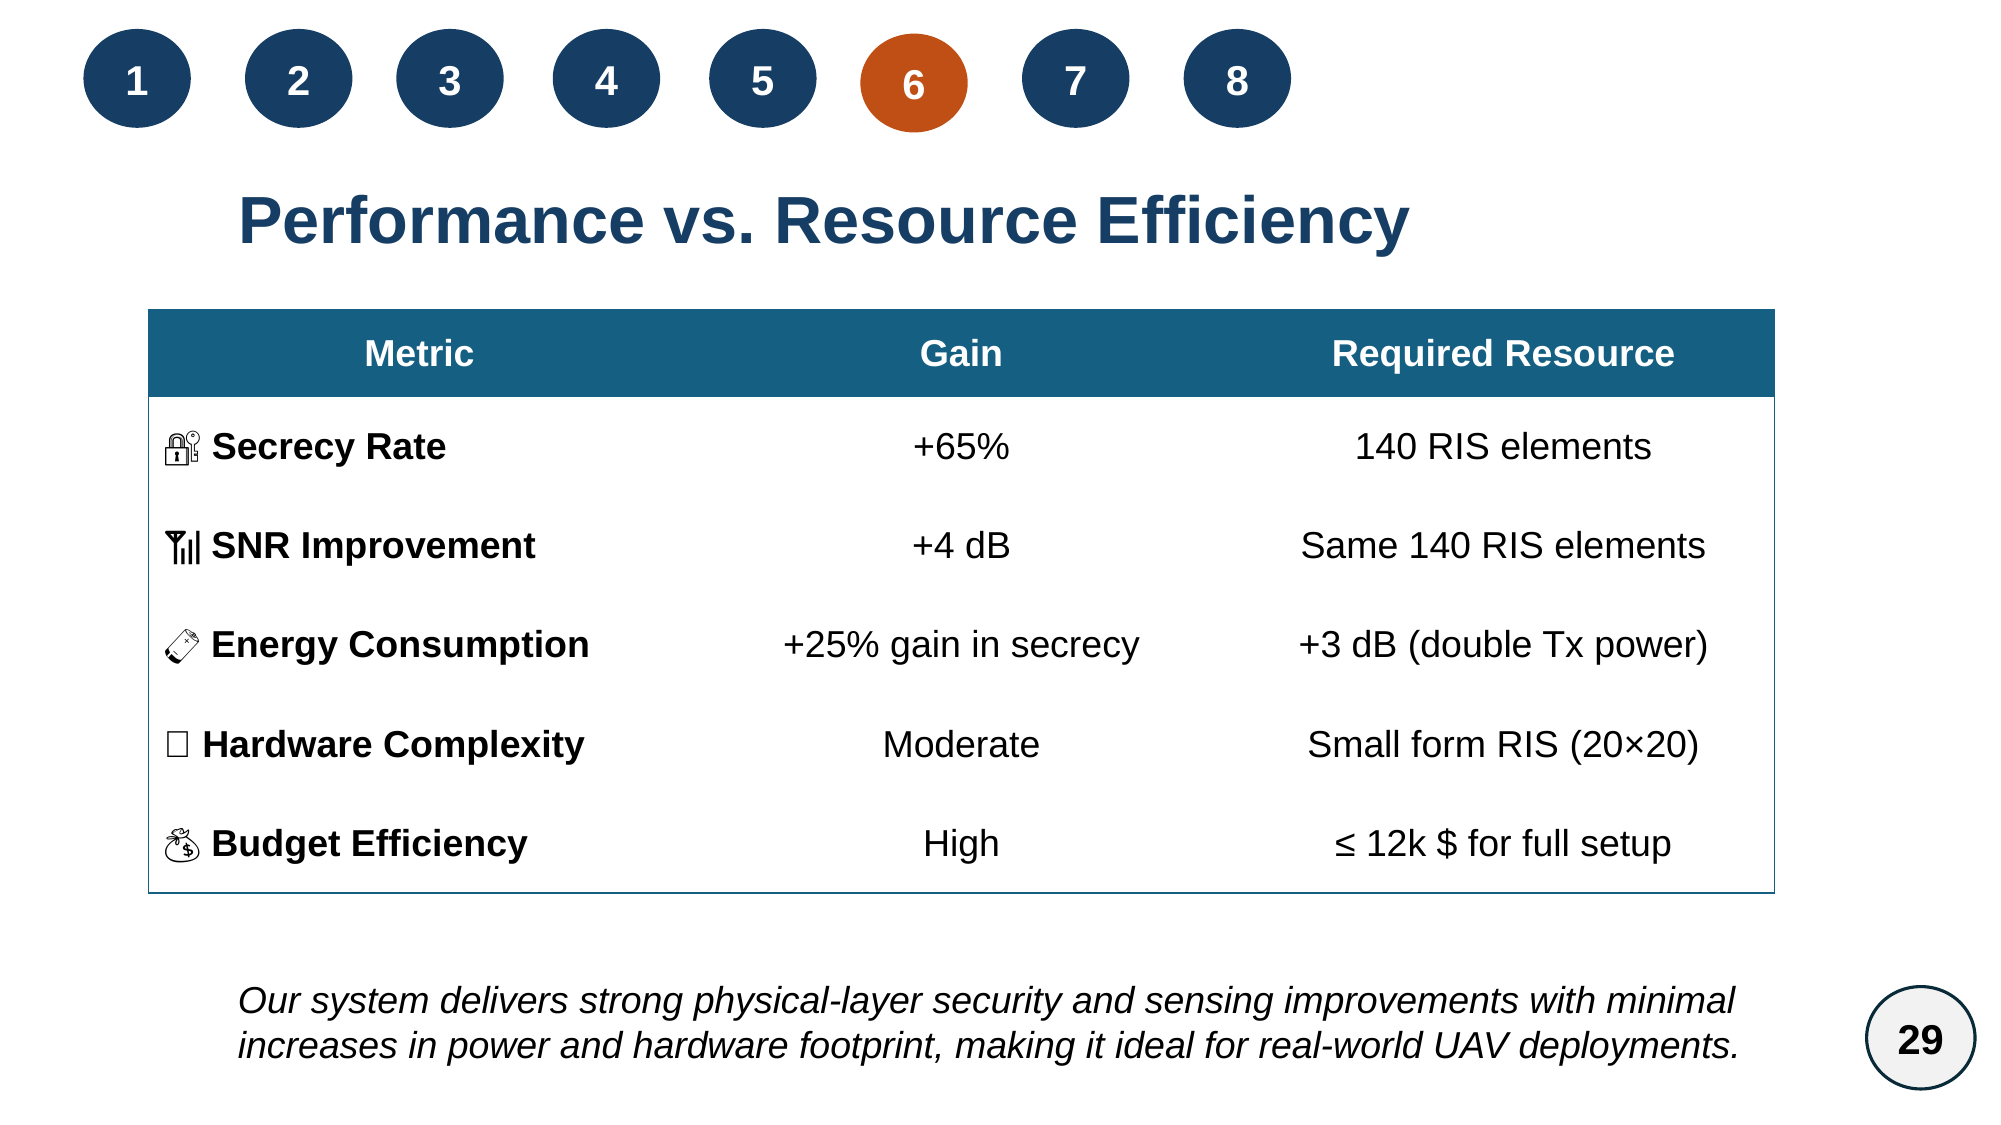

1
2
3
4
5
7
8
6
Performance vs. Resource Efficiency
| Metric | Gain | Required Resource |
| --- | --- | --- |
| 🔐 Secrecy Rate | +65% | 140 RIS elements |
| 📶 SNR Improvement | +4 dB | Same 140 RIS elements |
| 🔋 Energy Consumption | +25% gain in secrecy | +3 dB (double Tx power) |
| 🧱 Hardware Complexity | Moderate | Small form RIS (20×20) |
| 💰 Budget Efficiency | High | ≤ 12k $ for full setup |
Our system delivers strong physical-layer security and sensing improvements with minimal increases in power and hardware footprint, making it ideal for real-world UAV deployments.
29